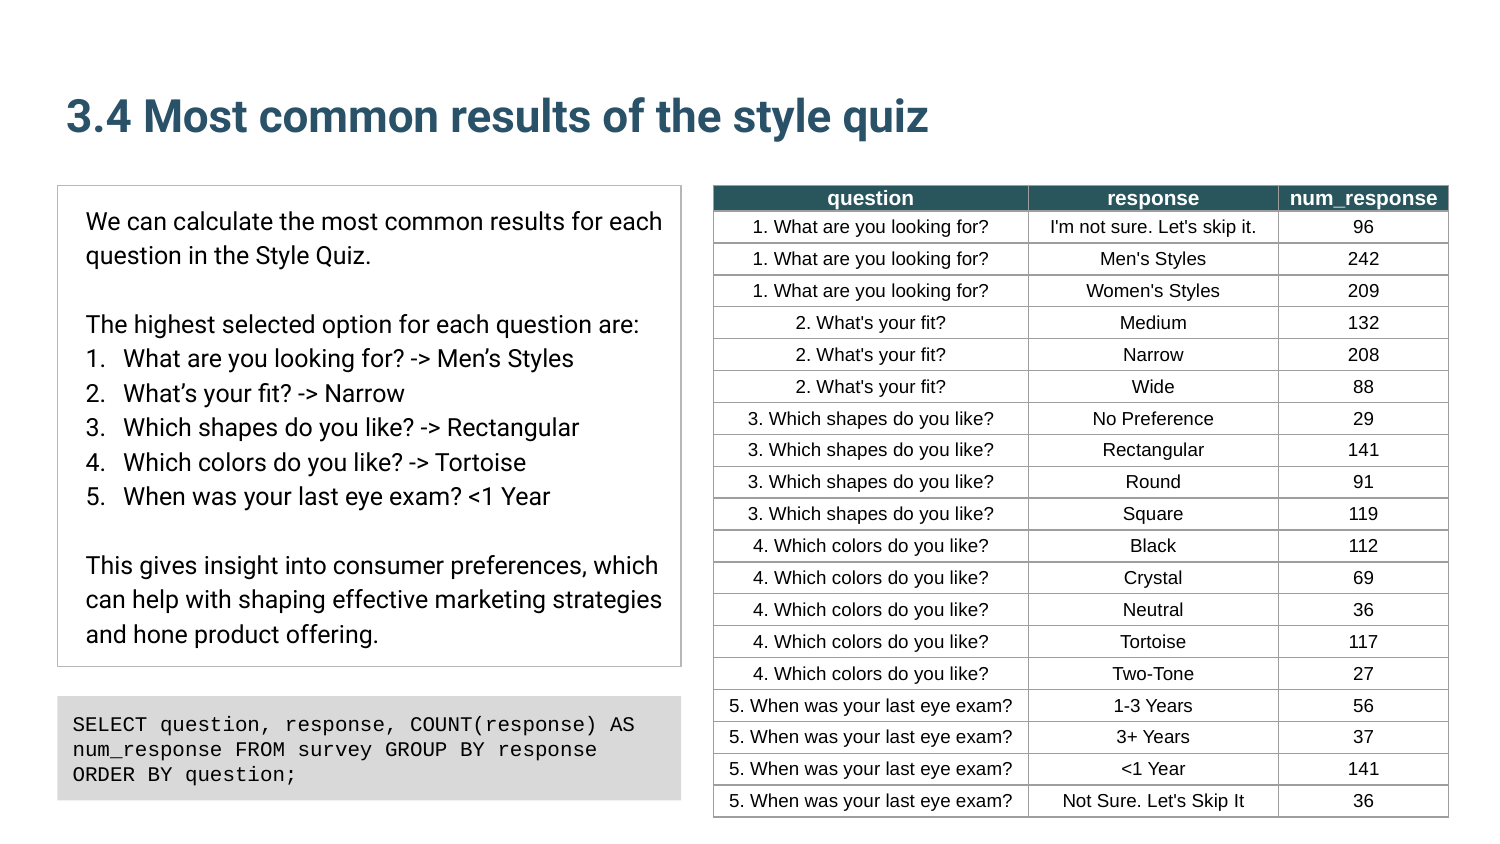

3.4 Most common results of the style quiz
We can calculate the most common results for each question in the Style Quiz.

The highest selected option for each question are:
What are you looking for? -> Men’s Styles
What’s your fit? -> Narrow
Which shapes do you like? -> Rectangular
Which colors do you like? -> Tortoise
When was your last eye exam? <1 Year

This gives insight into consumer preferences, which can help with shaping effective marketing strategies and hone product offering.
| question | response | num\_response |
| --- | --- | --- |
| 1. What are you looking for? | I'm not sure. Let's skip it. | 96 |
| 1. What are you looking for? | Men's Styles | 242 |
| 1. What are you looking for? | Women's Styles | 209 |
| 2. What's your fit? | Medium | 132 |
| 2. What's your fit? | Narrow | 208 |
| 2. What's your fit? | Wide | 88 |
| 3. Which shapes do you like? | No Preference | 29 |
| 3. Which shapes do you like? | Rectangular | 141 |
| 3. Which shapes do you like? | Round | 91 |
| 3. Which shapes do you like? | Square | 119 |
| 4. Which colors do you like? | Black | 112 |
| 4. Which colors do you like? | Crystal | 69 |
| 4. Which colors do you like? | Neutral | 36 |
| 4. Which colors do you like? | Tortoise | 117 |
| 4. Which colors do you like? | Two-Tone | 27 |
| 5. When was your last eye exam? | 1-3 Years | 56 |
| 5. When was your last eye exam? | 3+ Years | 37 |
| 5. When was your last eye exam? | <1 Year | 141 |
| 5. When was your last eye exam? | Not Sure. Let's Skip It | 36 |

SELECT question, response, COUNT(response) AS num_response FROM survey GROUP BY response ORDER BY question;